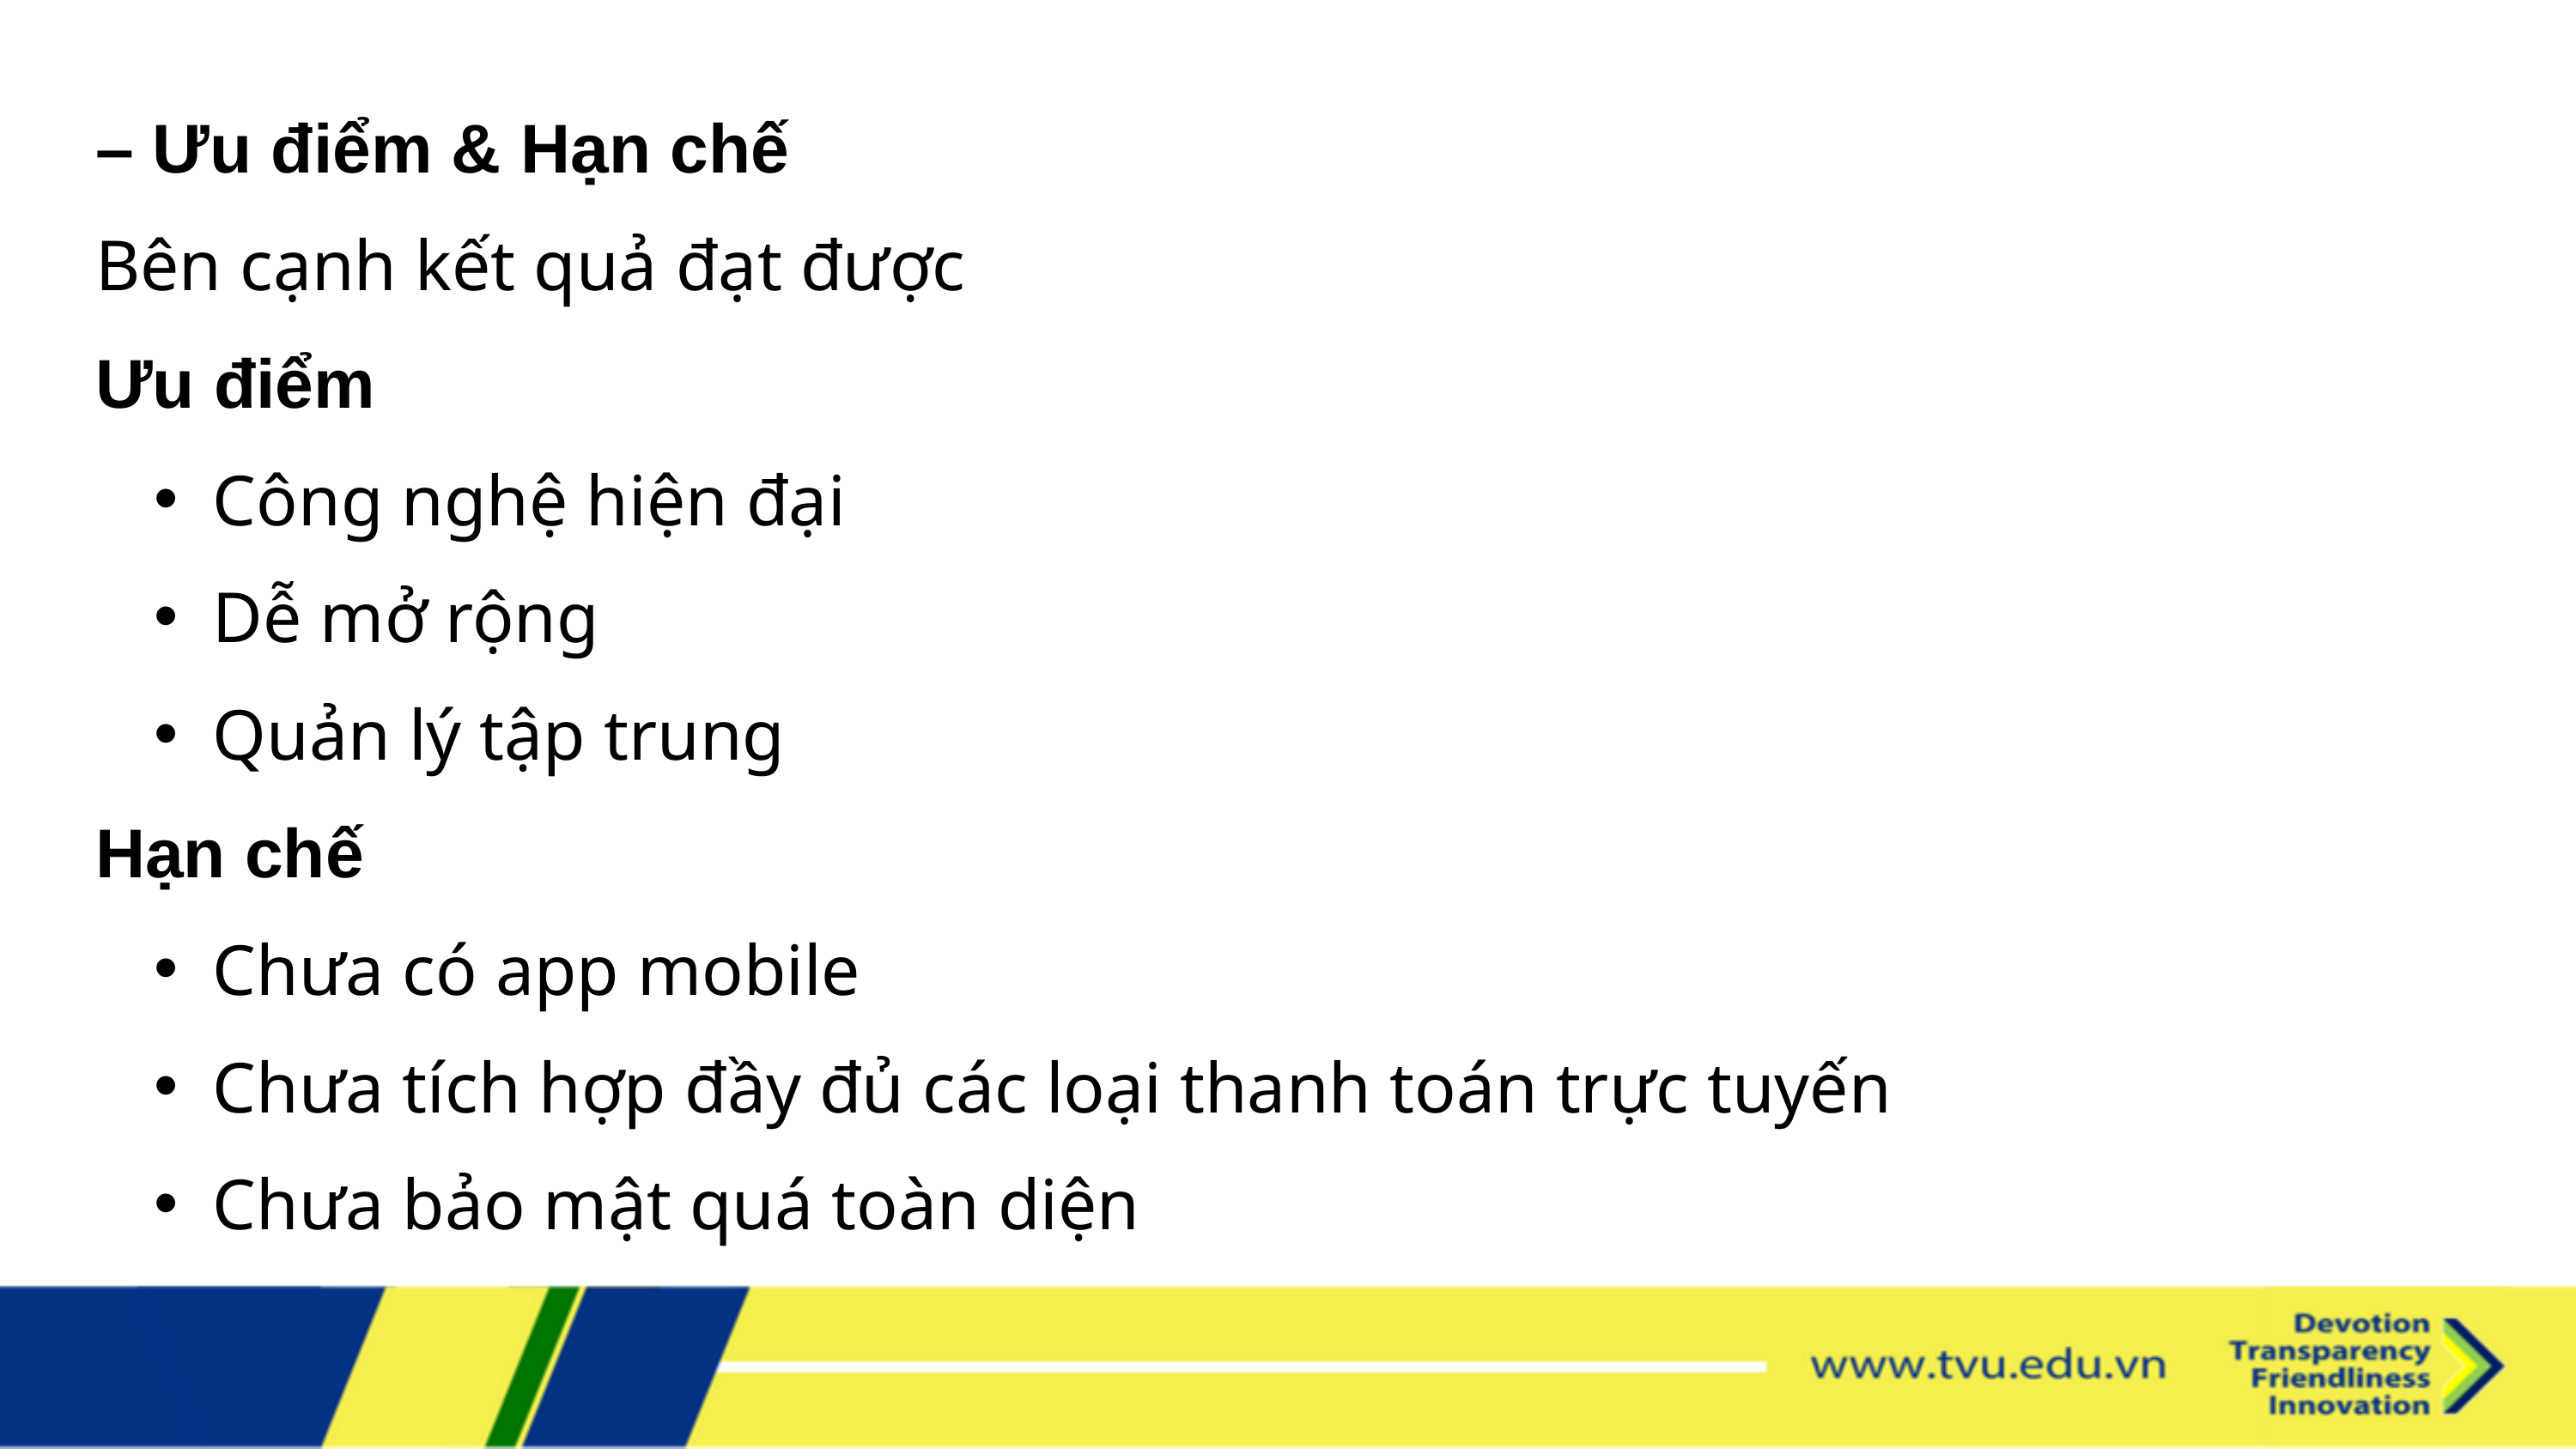

– Ưu điểm & Hạn chế
Bên cạnh kết quả đạt được
Ưu điểm
Công nghệ hiện đại
Dễ mở rộng
Quản lý tập trung
Hạn chế
Chưa có app mobile
Chưa tích hợp đầy đủ các loại thanh toán trực tuyến
Chưa bảo mật quá toàn diện